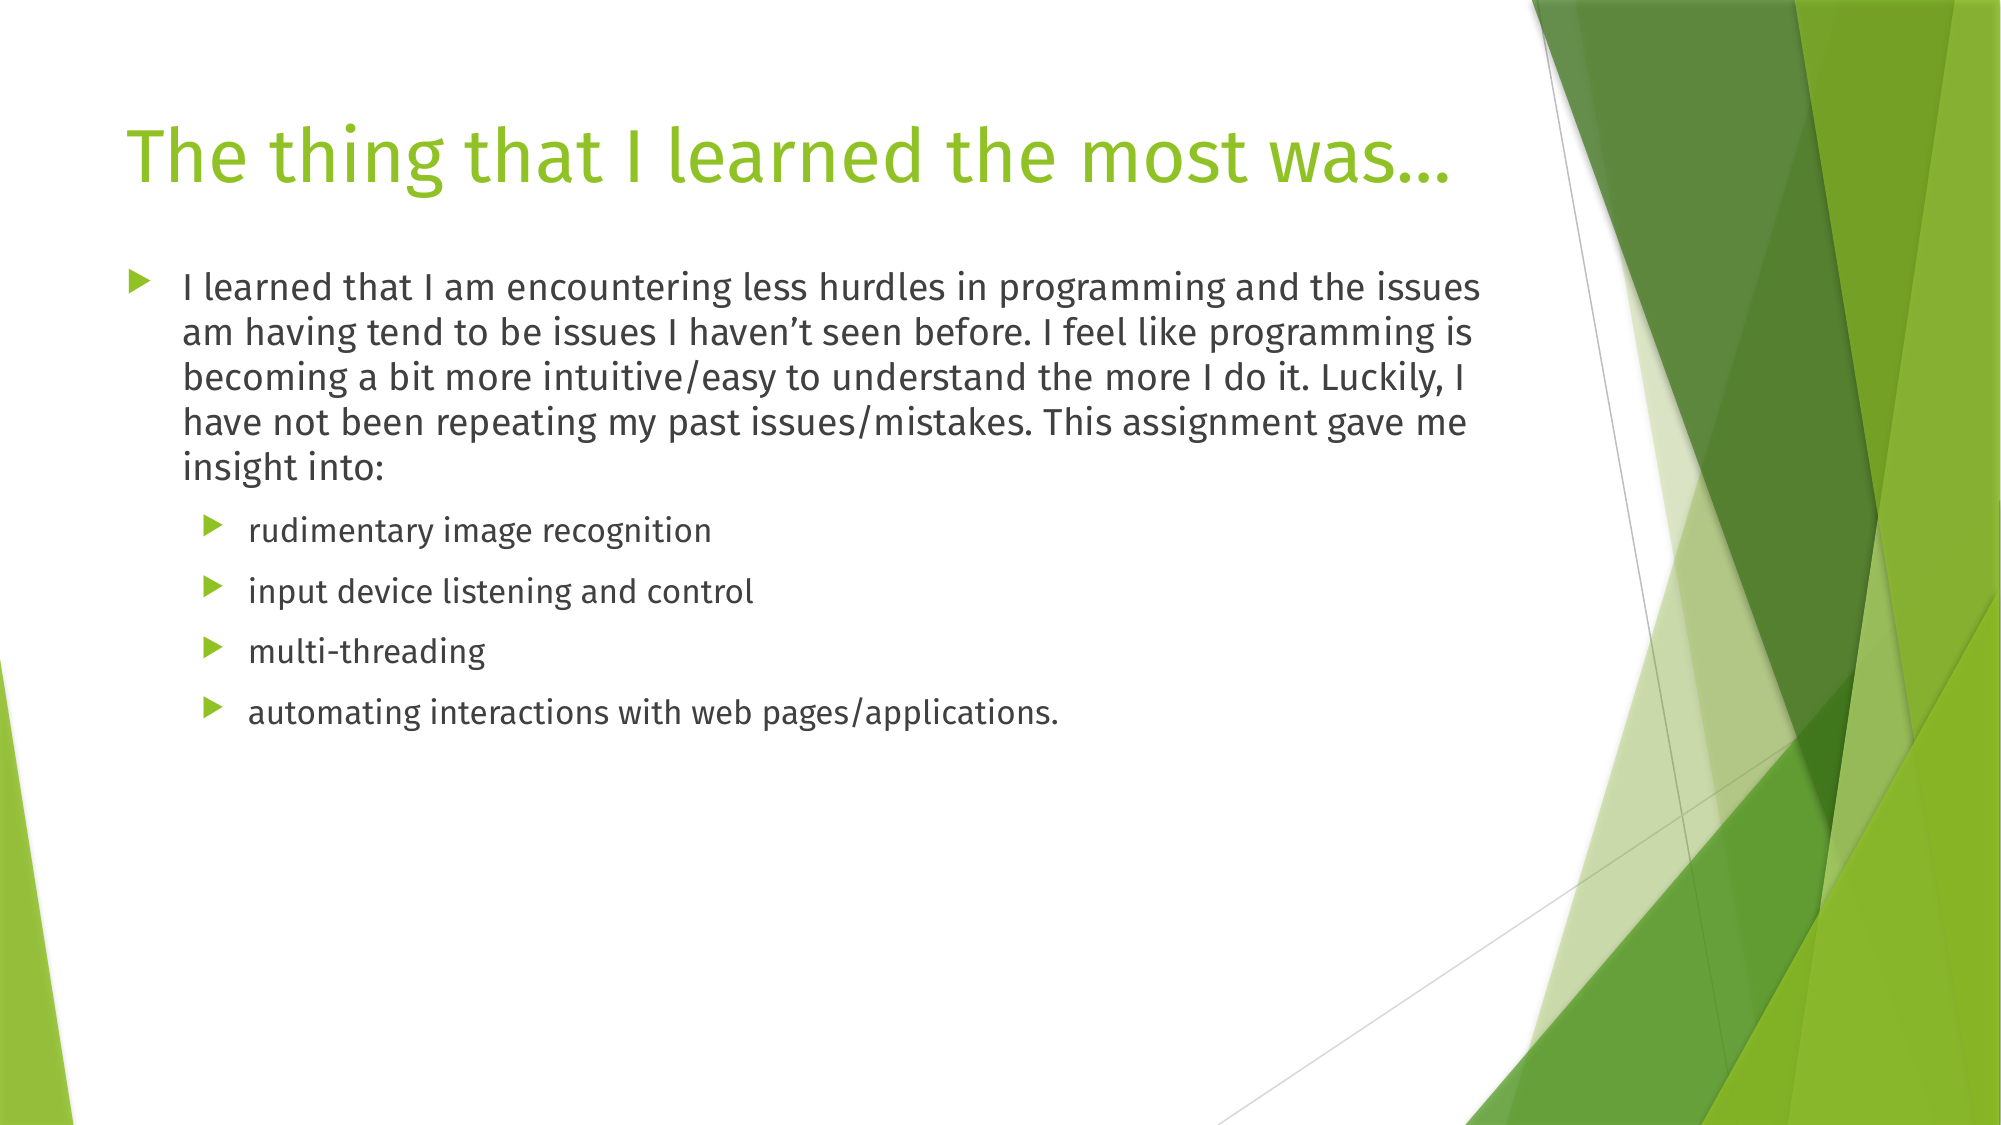

# The thing that I learned the most was…
I learned that I am encountering less hurdles in programming and the issues am having tend to be issues I haven’t seen before. I feel like programming is becoming a bit more intuitive/easy to understand the more I do it. Luckily, I have not been repeating my past issues/mistakes. This assignment gave me insight into:
rudimentary image recognition
input device listening and control
multi-threading
automating interactions with web pages/applications.